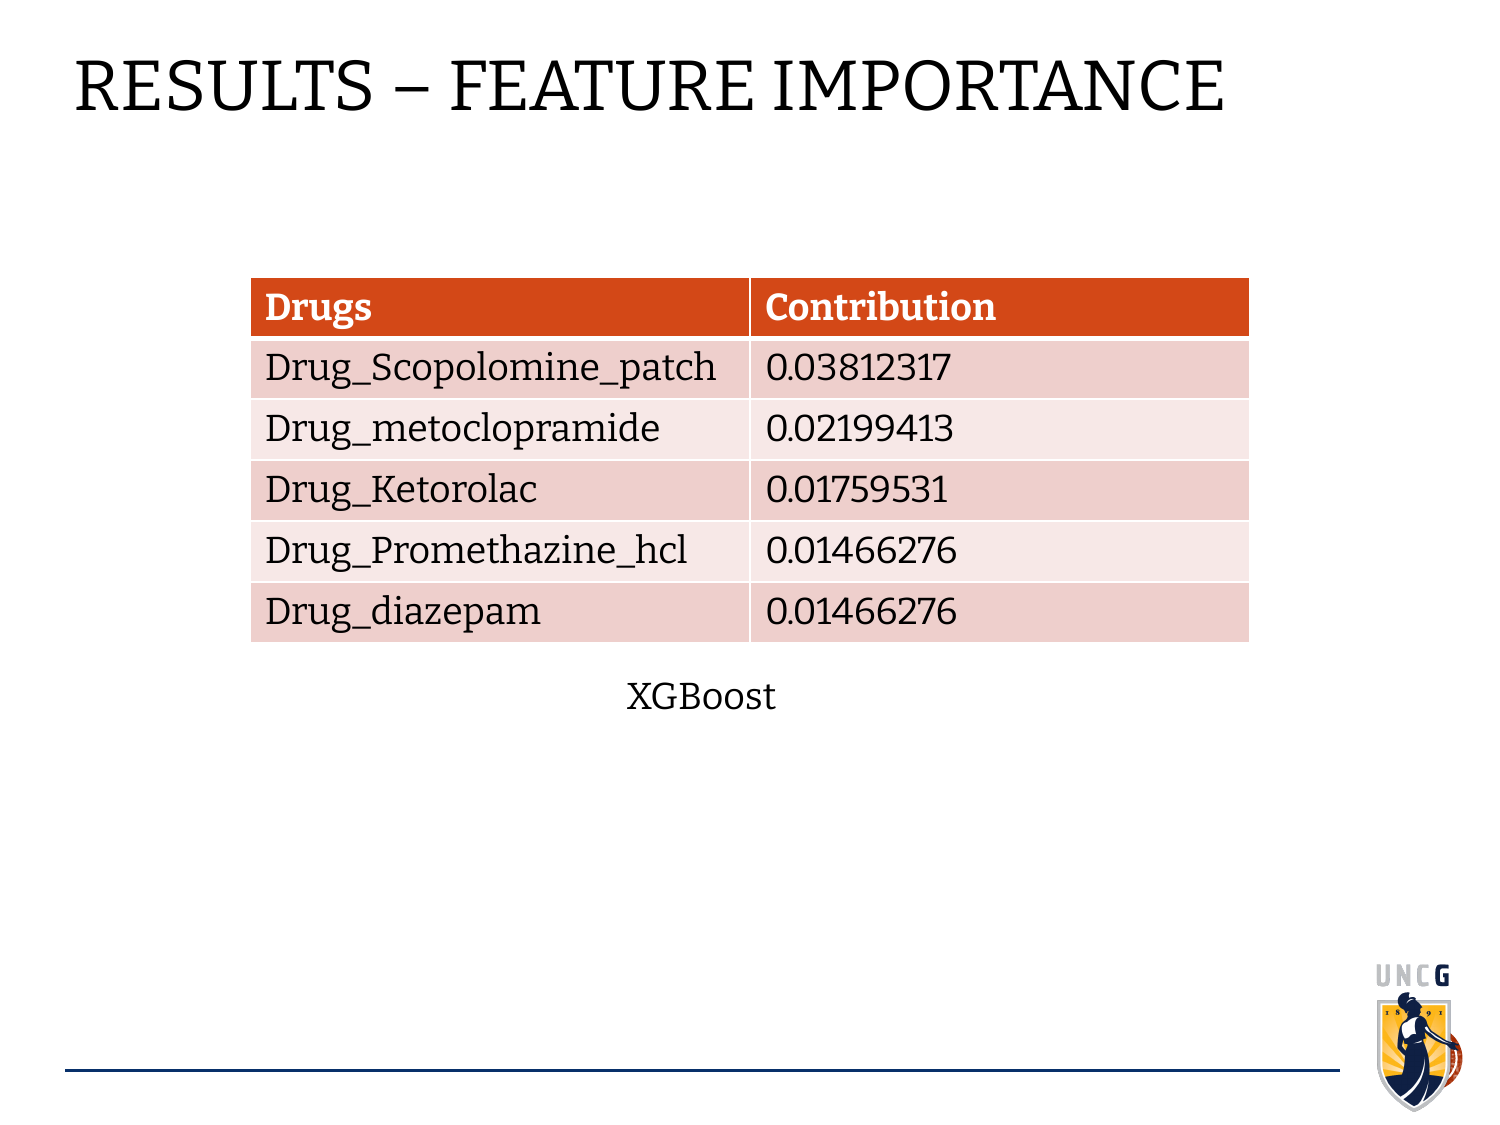

# Results – Feature Importance
| Drugs | Contribution |
| --- | --- |
| Drug\_Scopolomine\_patch | 0.03812317 |
| Drug\_metoclopramide | 0.02199413 |
| Drug\_Ketorolac | 0.01759531 |
| Drug\_Promethazine\_hcl | 0.01466276 |
| Drug\_diazepam | 0.01466276 |
XGBoost